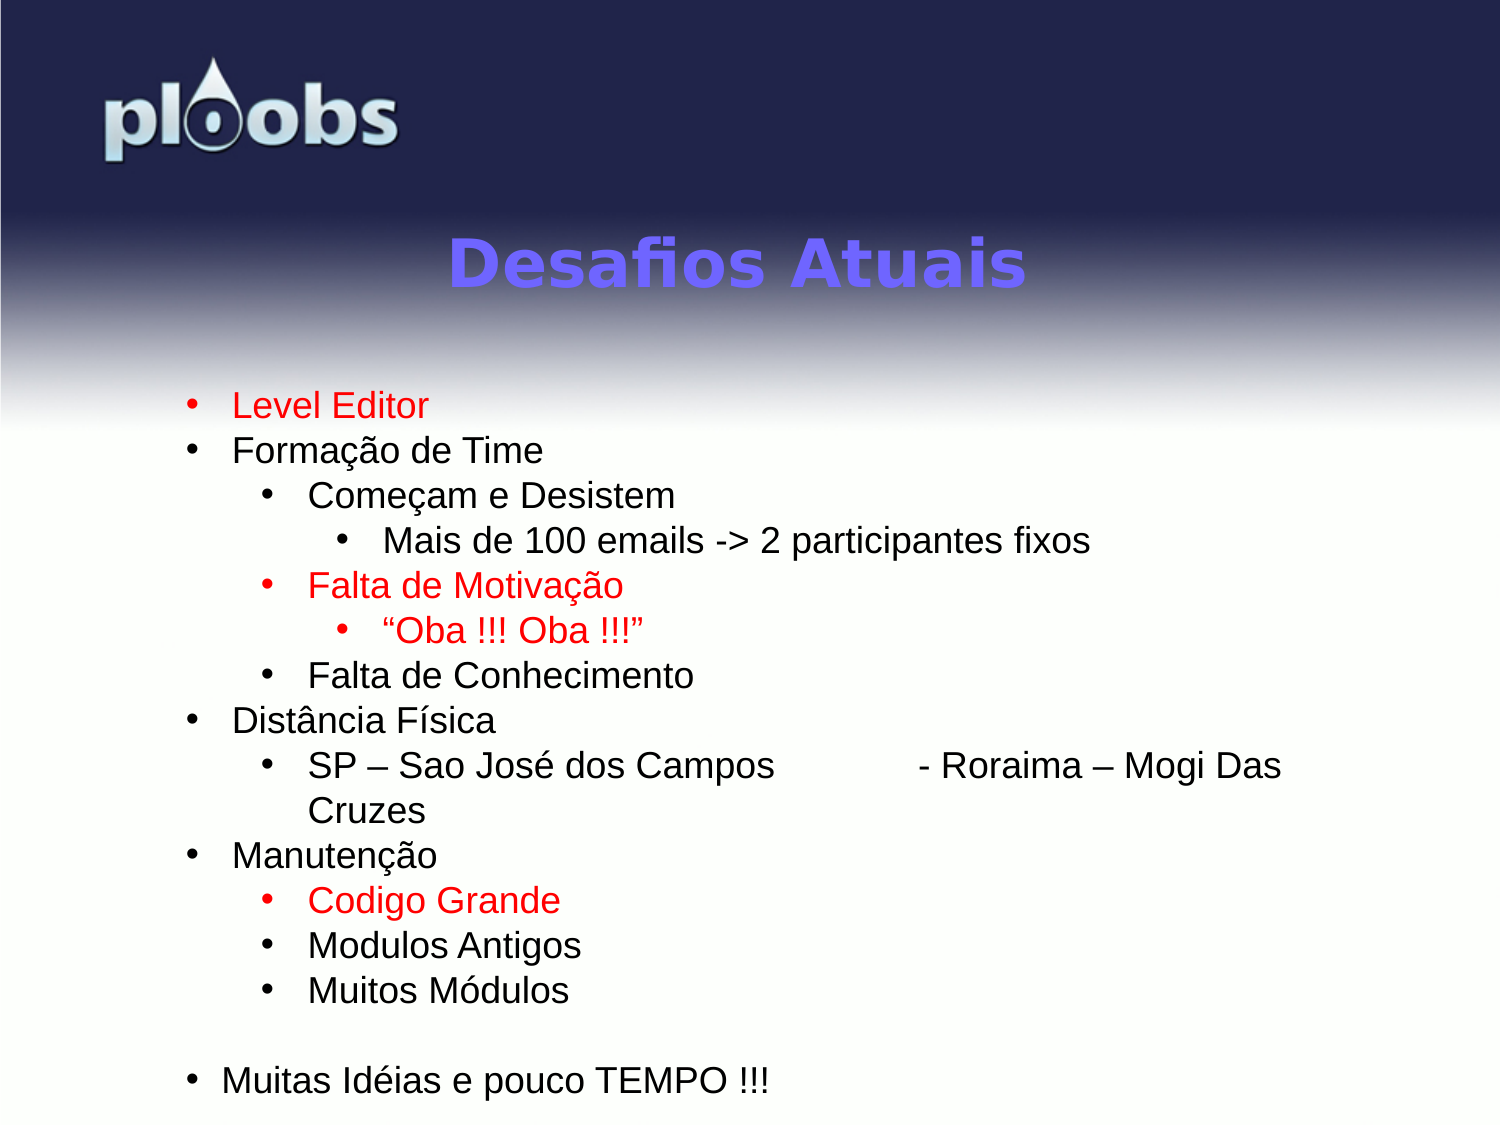

Desafios Atuais
 Level Editor
 Formação de Time
Começam e Desistem
Mais de 100 emails -> 2 participantes fixos
Falta de Motivação
“Oba !!! Oba !!!”
Falta de Conhecimento
 Distância Física
SP – Sao José dos Campos	 - Roraima – Mogi Das Cruzes
 Manutenção
Codigo Grande
Modulos Antigos
Muitos Módulos

Muitas Idéias e pouco TEMPO !!!